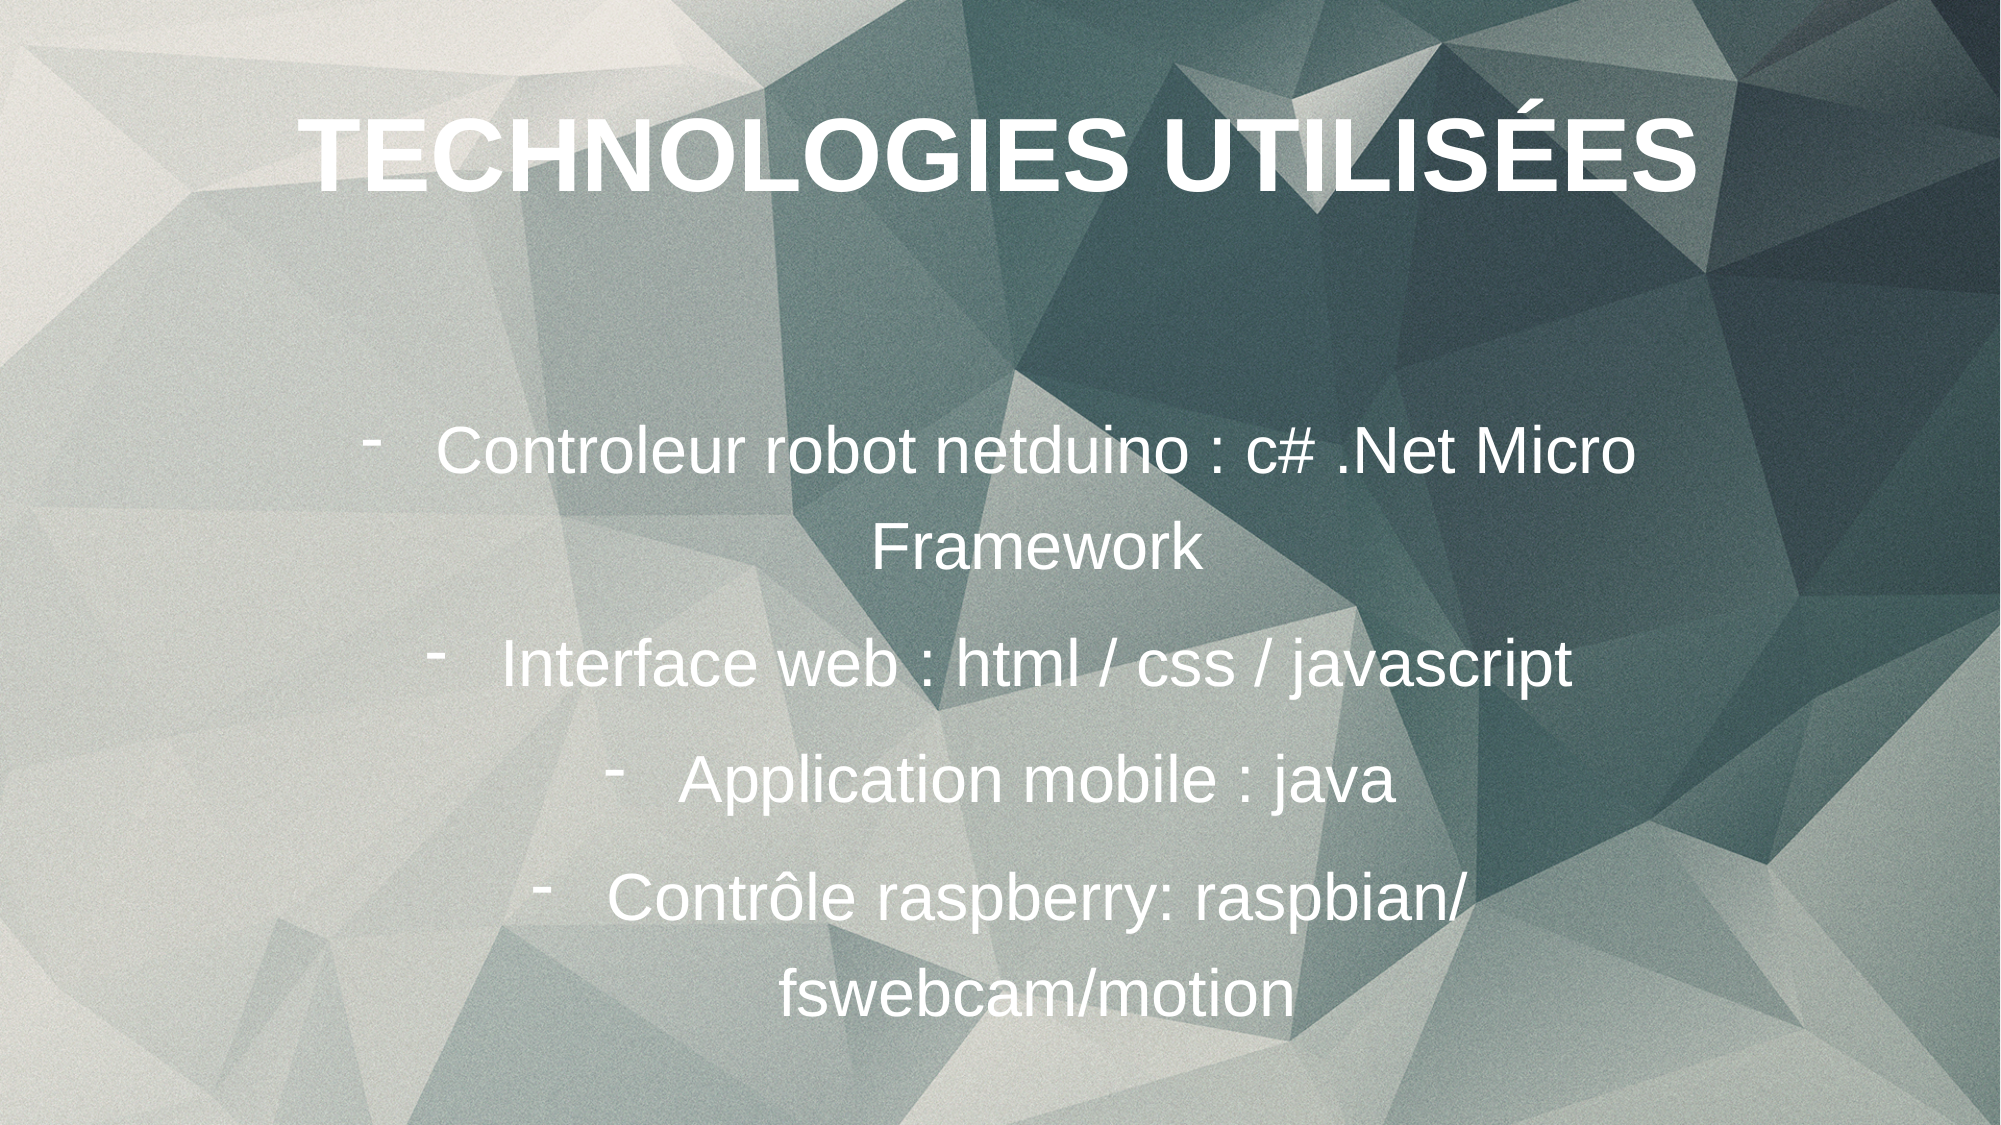

# Technologies utilisées
Controleur robot netduino : c# .Net Micro Framework
Interface web : html / css / javascript
Application mobile : java
Contrôle raspberry: raspbian/ fswebcam/motion